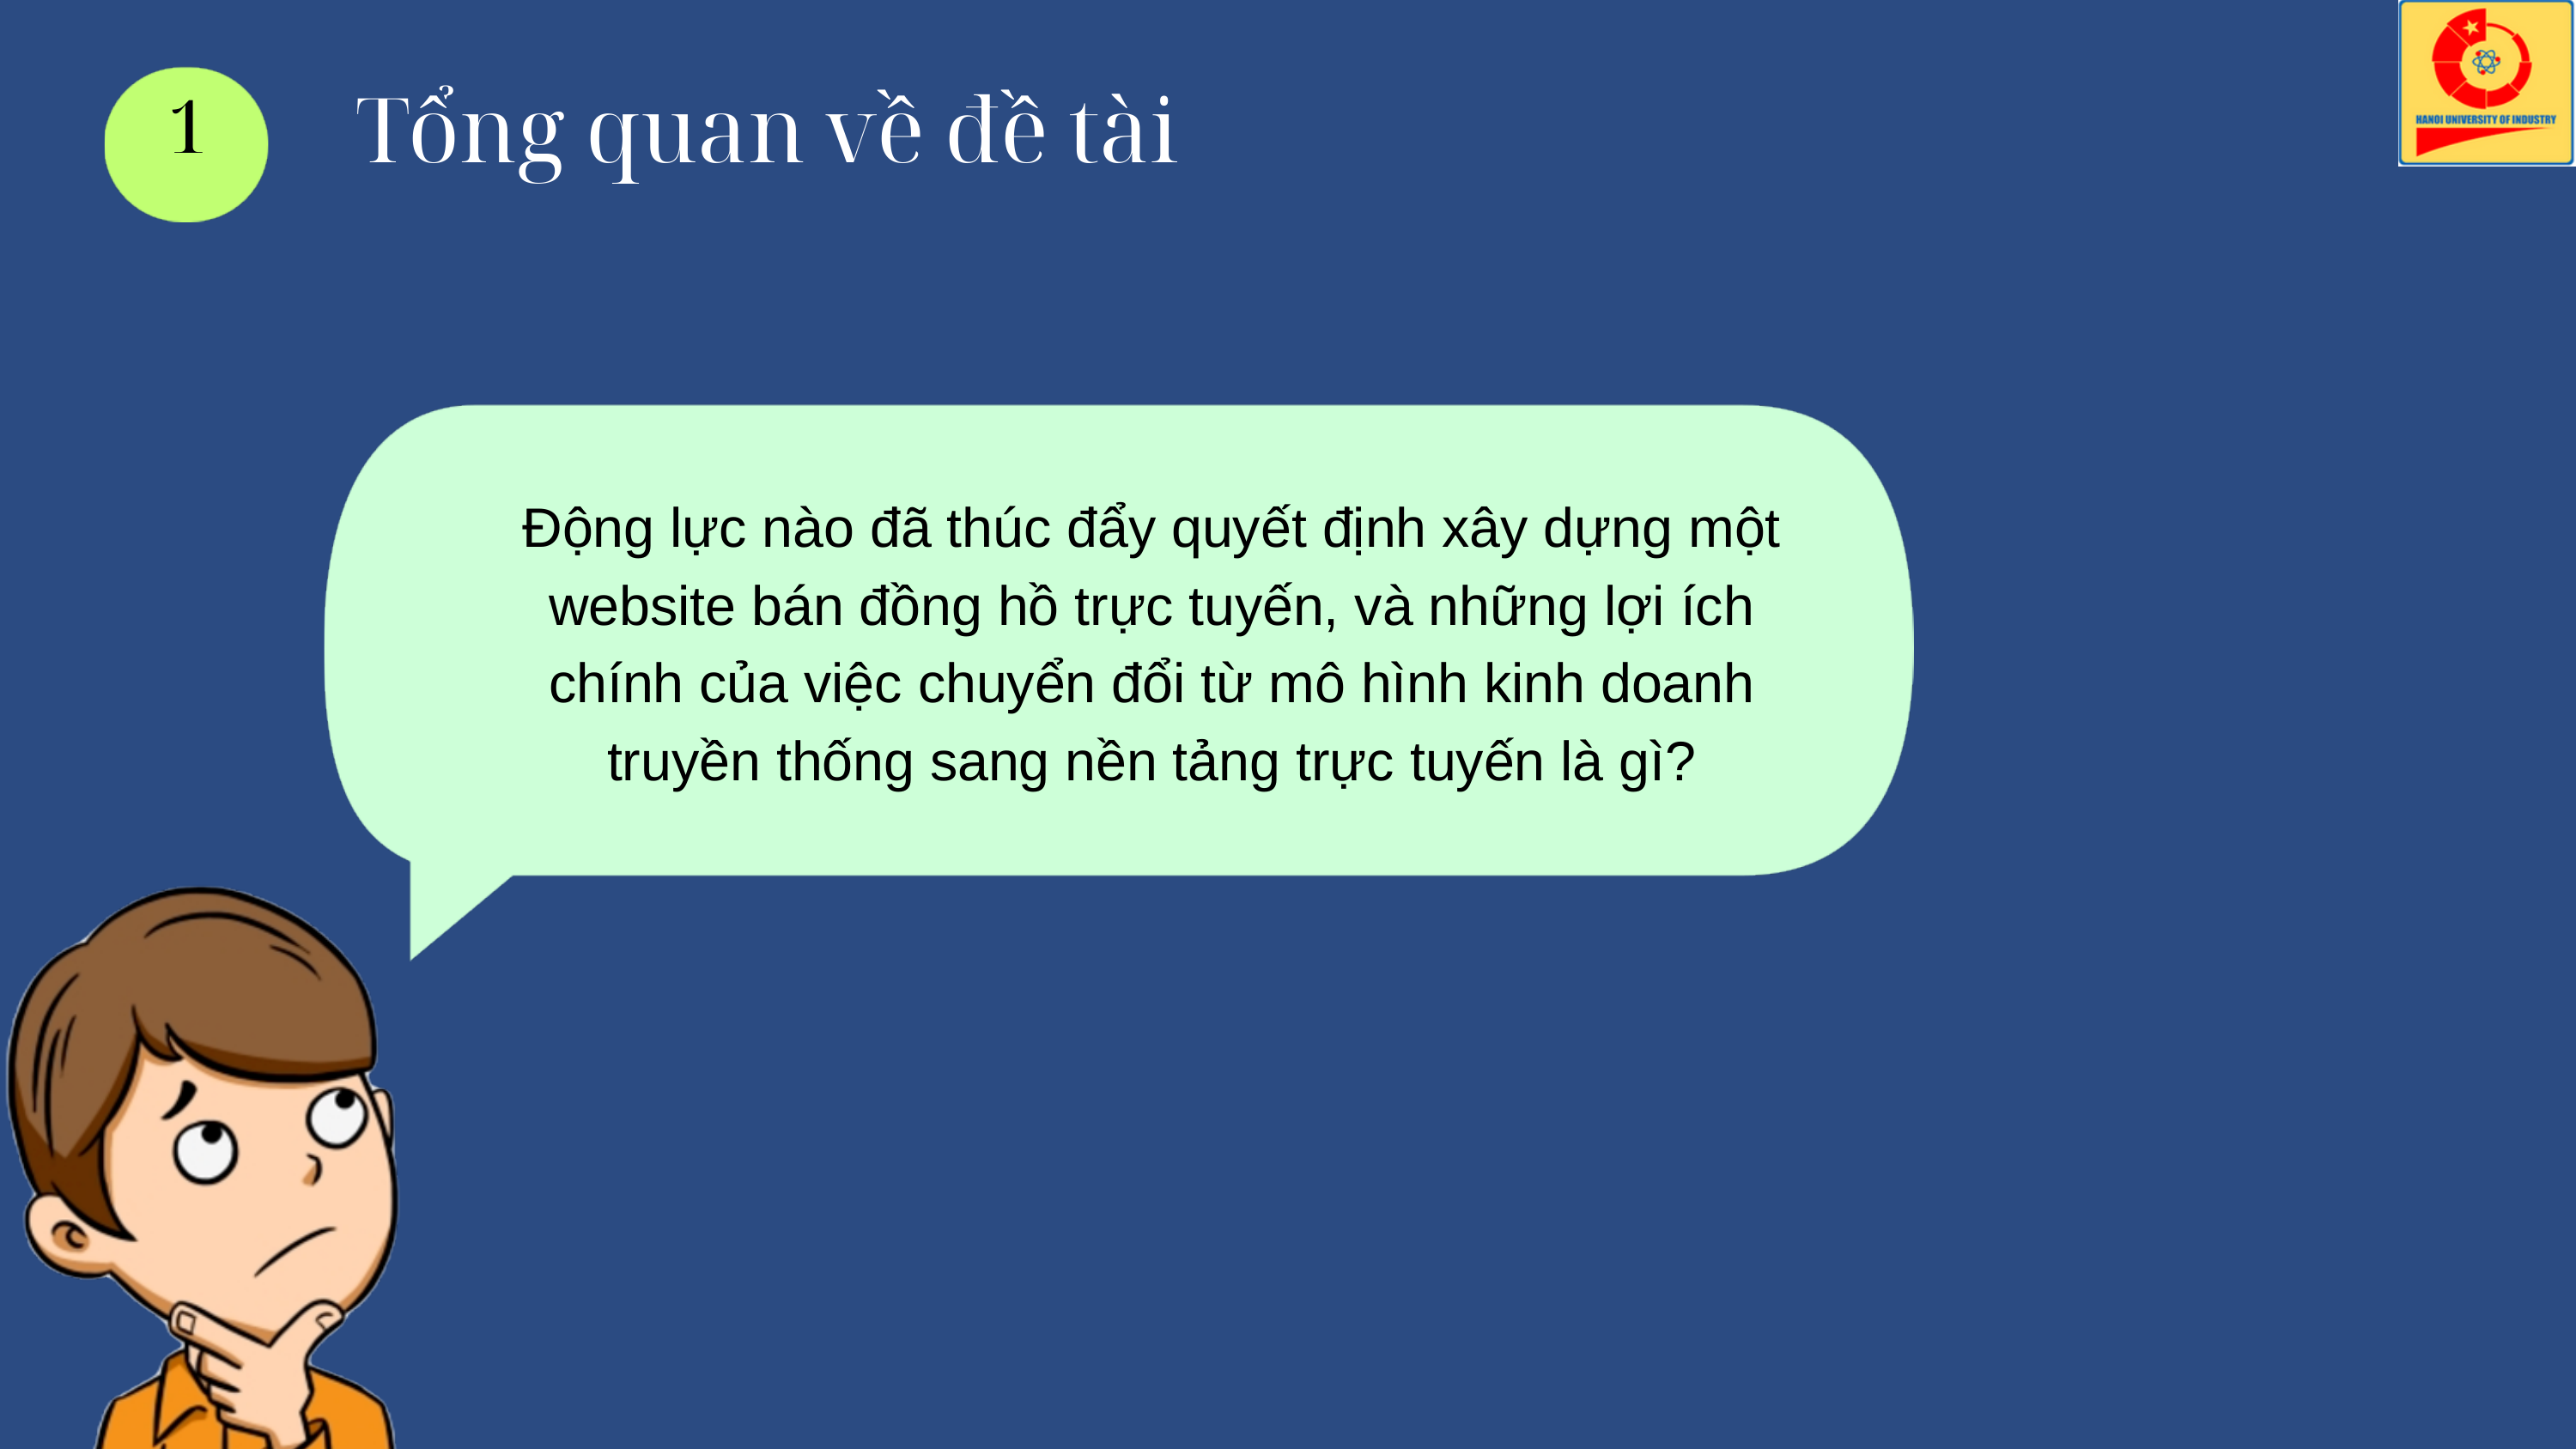

Tổng quan về đề tài
1

Động lực nào đã thúc đẩy quyết định xây dựng một website bán đồng hồ trực tuyến, và những lợi ích chính của việc chuyển đổi từ mô hình kinh doanh truyền thống sang nền tảng trực tuyến là gì?